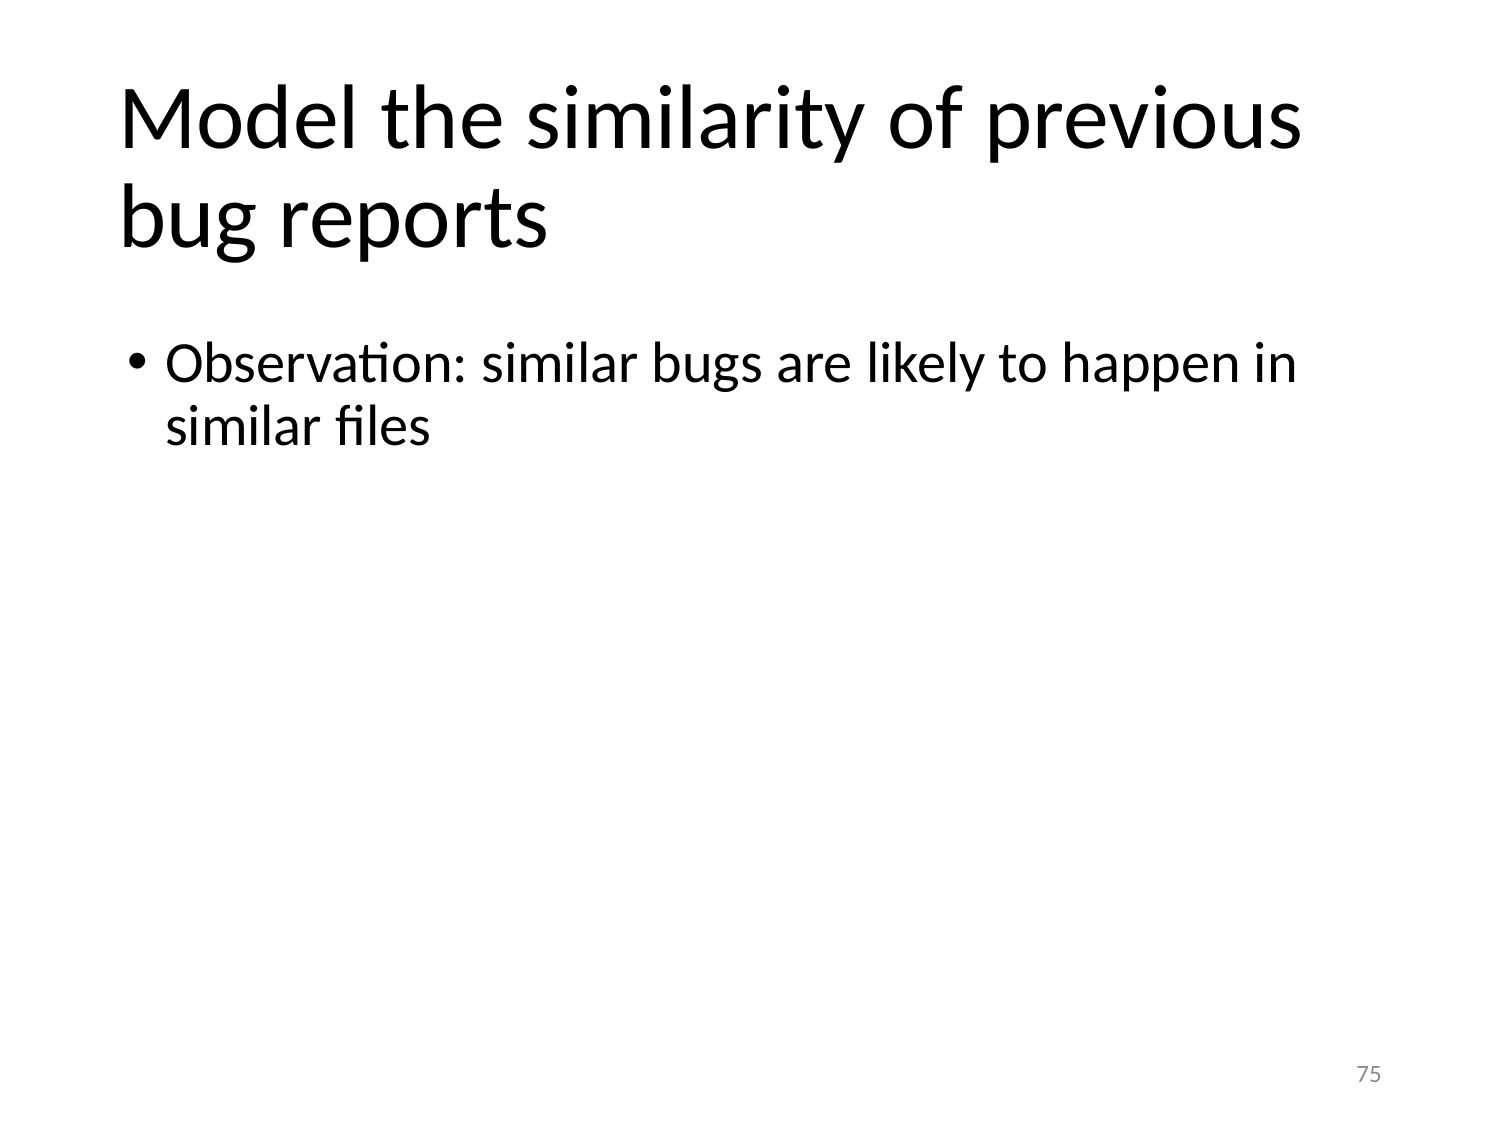

# Model the similarity of previous bug reports
Observation: similar bugs are likely to happen in similar files
75